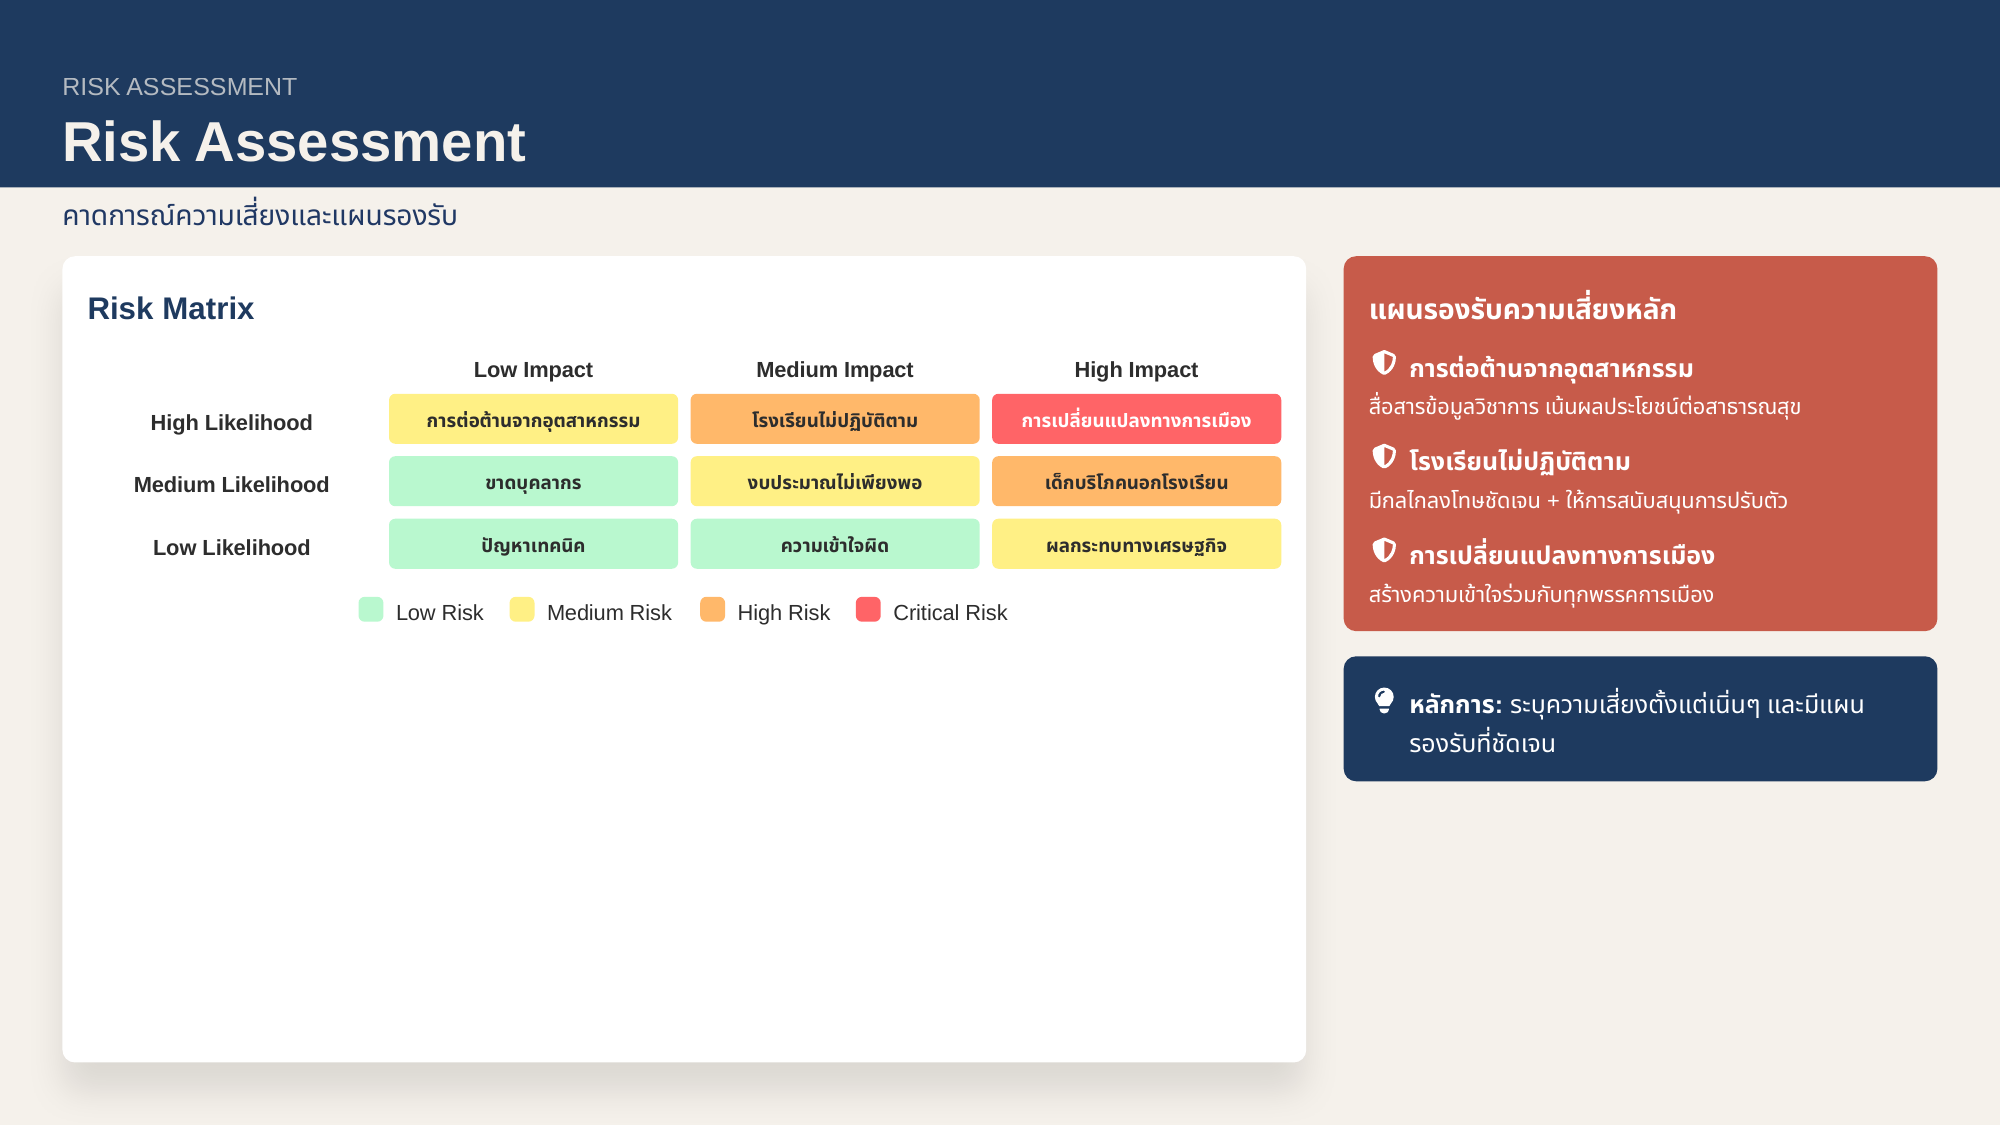

RISK ASSESSMENT
Risk Assessment
คาดการณ์ความเสี่ยงและแผนรองรับ

Risk Matrix
แผนรองรับความเสี่ยงหลัก
การต่อต้านจากอุตสาหกรรม
Low Impact
Medium Impact
High Impact

สื่อสารข้อมูลวิชาการ เน้นผลประโยชน์ต่อสาธารณสุข
High Likelihood

การต่อต้านจากอุตสาหกรรม
โรงเรียนไม่ปฏิบัติตาม
การเปลี่ยนแปลงทางการเมือง
โรงเรียนไม่ปฏิบัติตาม

Medium Likelihood

ขาดบุคลากร
งบประมาณไม่เพียงพอ
เด็กบริโภคนอกโรงเรียน
มีกลไกลงโทษชัดเจน + ให้การสนับสนุนการปรับตัว
Low Likelihood

ปัญหาเทคนิค
ความเข้าใจผิด
ผลกระทบทางเศรษฐกิจ
การเปลี่ยนแปลงทางการเมือง

สร้างความเข้าใจร่วมกับทุกพรรคการเมือง
Low Risk
Medium Risk
High Risk
Critical Risk

หลักการ: ระบุความเสี่ยงตั้งแต่เนิ่นๆ และมีแผนรองรับที่ชัดเจน